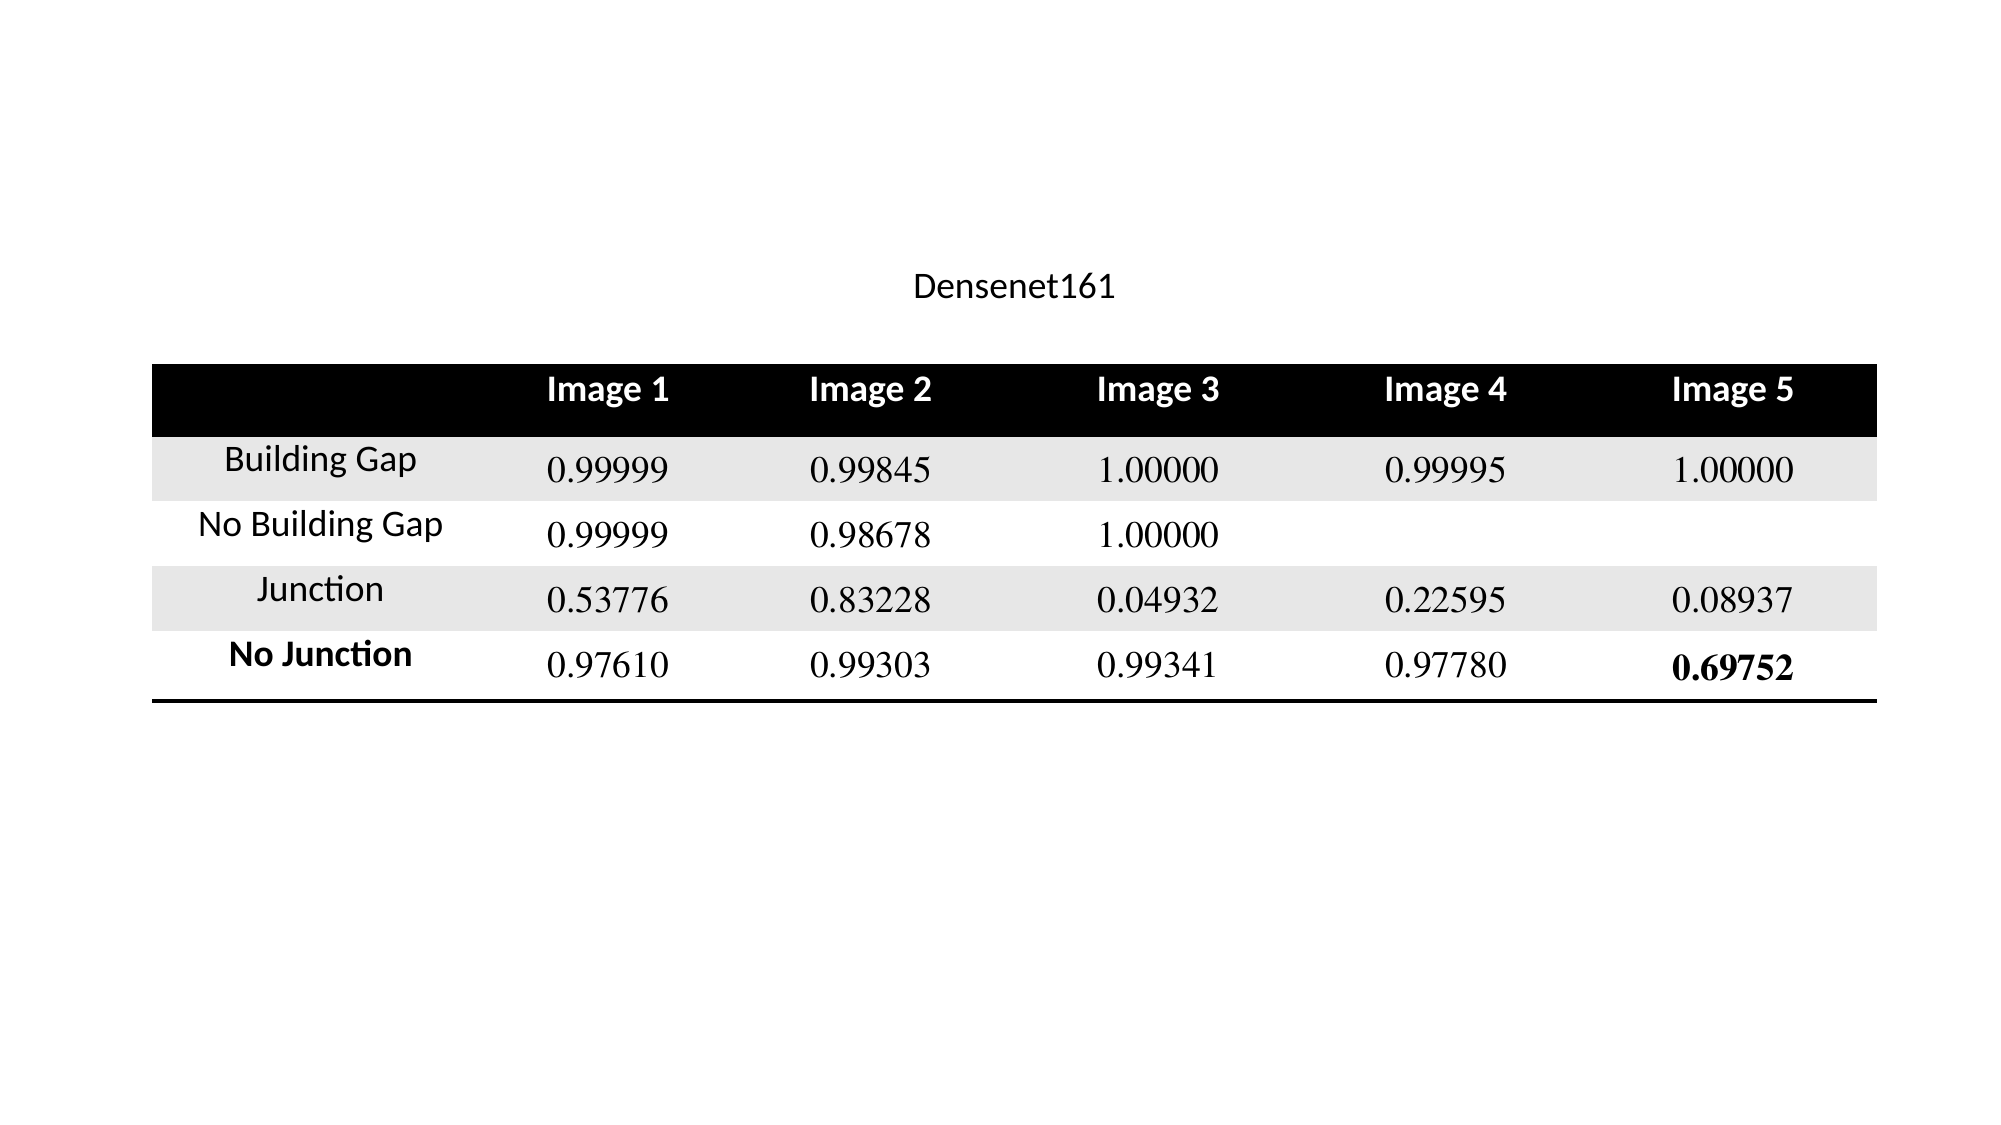

Densenet161
|  | Image 1 | Image 2 | Image 3 | Image 4 | Image 5 |
| --- | --- | --- | --- | --- | --- |
| Building Gap | 0.99999 | 0.99845 | 1.00000 | 0.99995 | 1.00000 |
| No Building Gap | 0.99999 | 0.98678 | 1.00000 |  |  |
| Junction | 0.53776 | 0.83228 | 0.04932 | 0.22595 | 0.08937 |
| No Junction | 0.97610 | 0.99303 | 0.99341 | 0.97780 | 0.69752 |